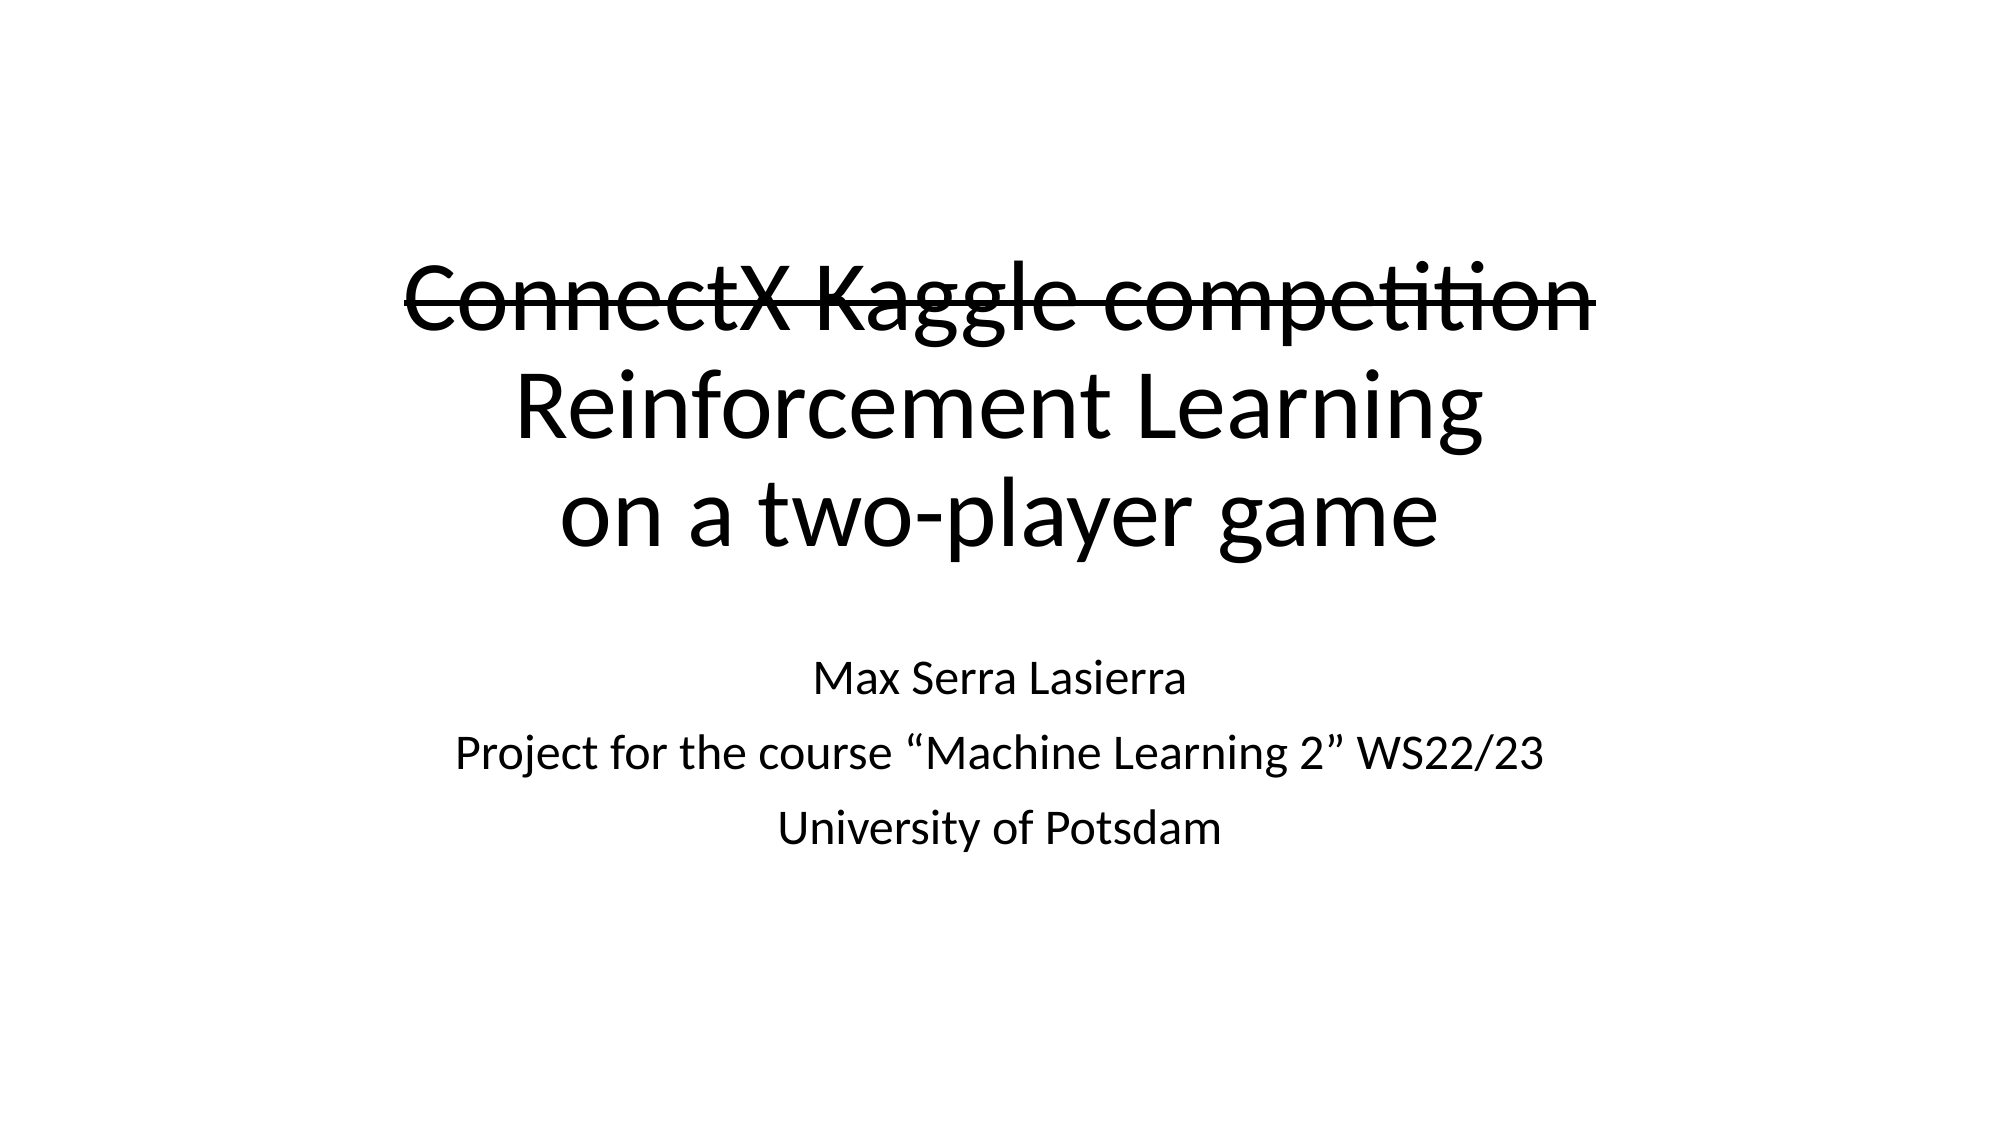

# ConnectX Kaggle competition Reinforcement Learning on a two-player game
Max Serra Lasierra
Project for the course “Machine Learning 2” WS22/23
University of Potsdam